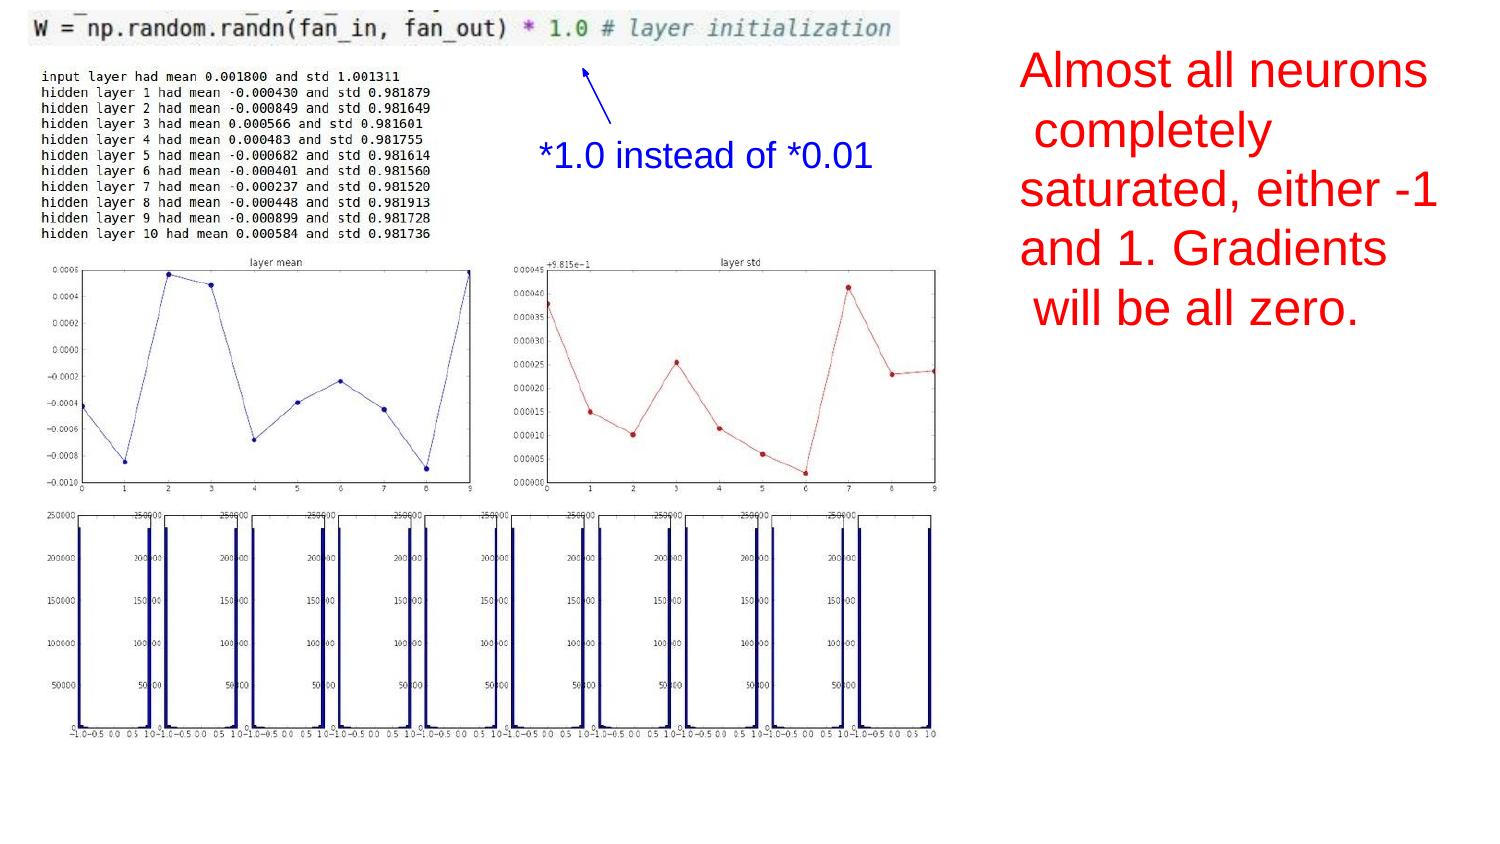

# Almost all neurons  completely  saturated, either -1
and 1. Gradients  will be all zero.

*1.0 instead of *0.01
Lecture 6 - 50
3/24/2021
Fei-Fei Li & Justin Johnson & Serena Yeung	Lecture 6 -	April 19, 2018